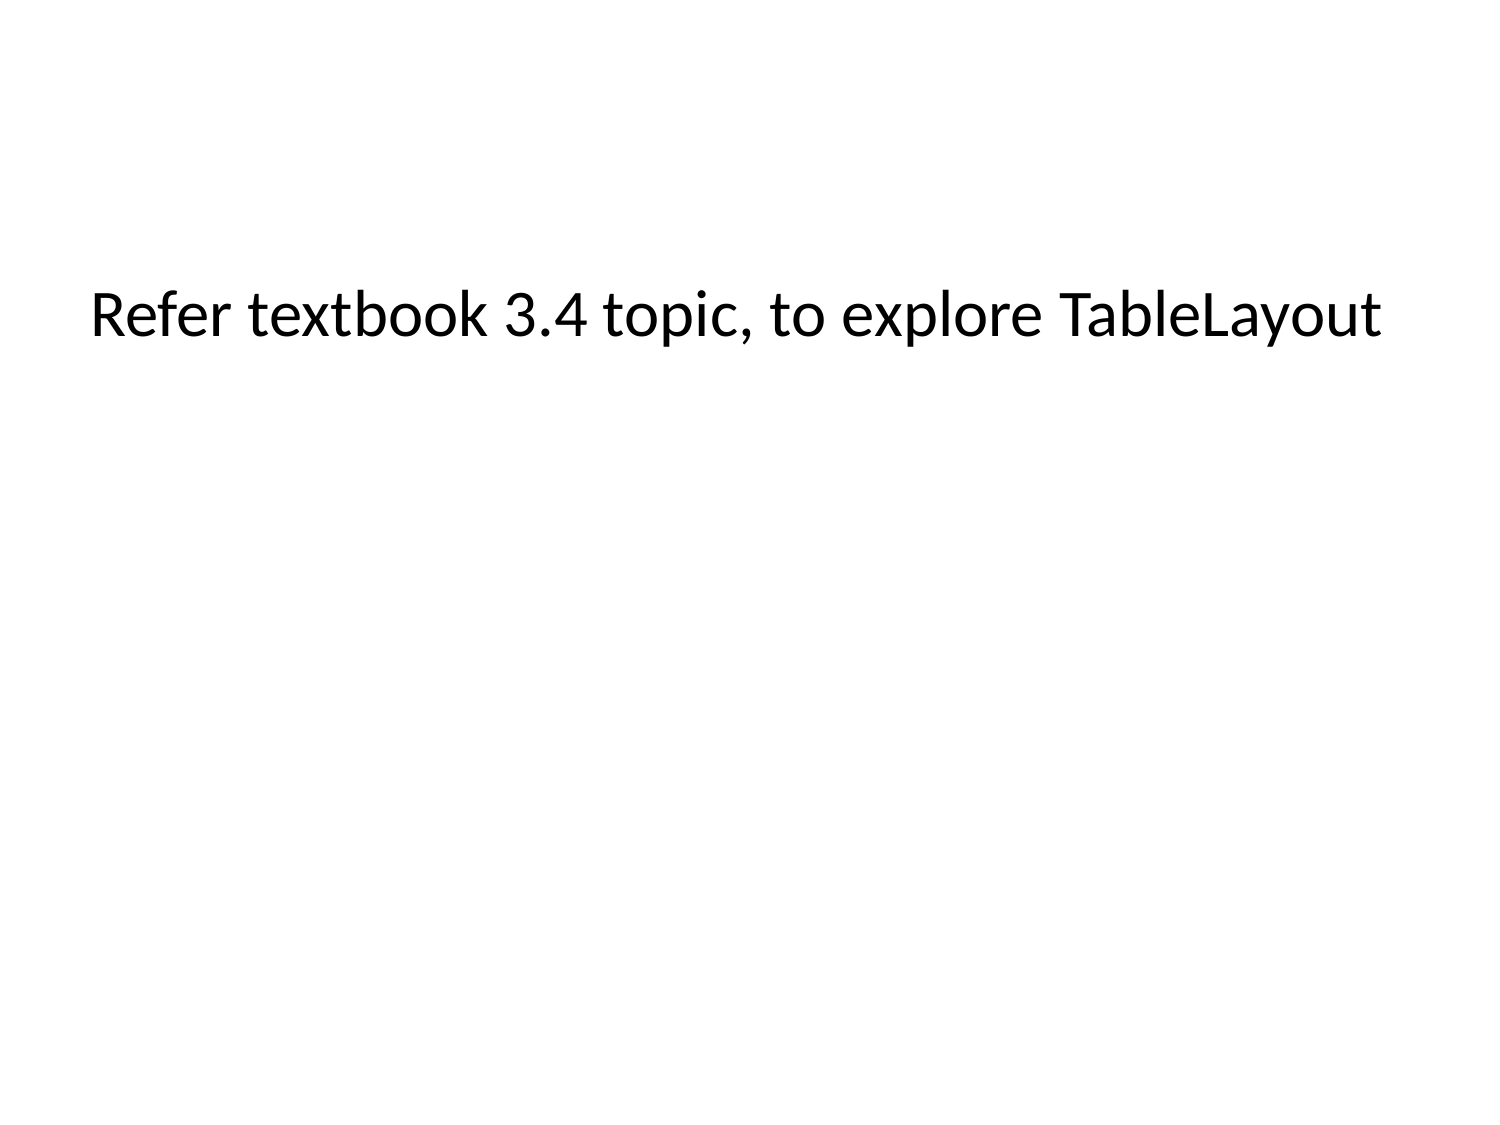

#
Refer textbook 3.4 topic, to explore TableLayout